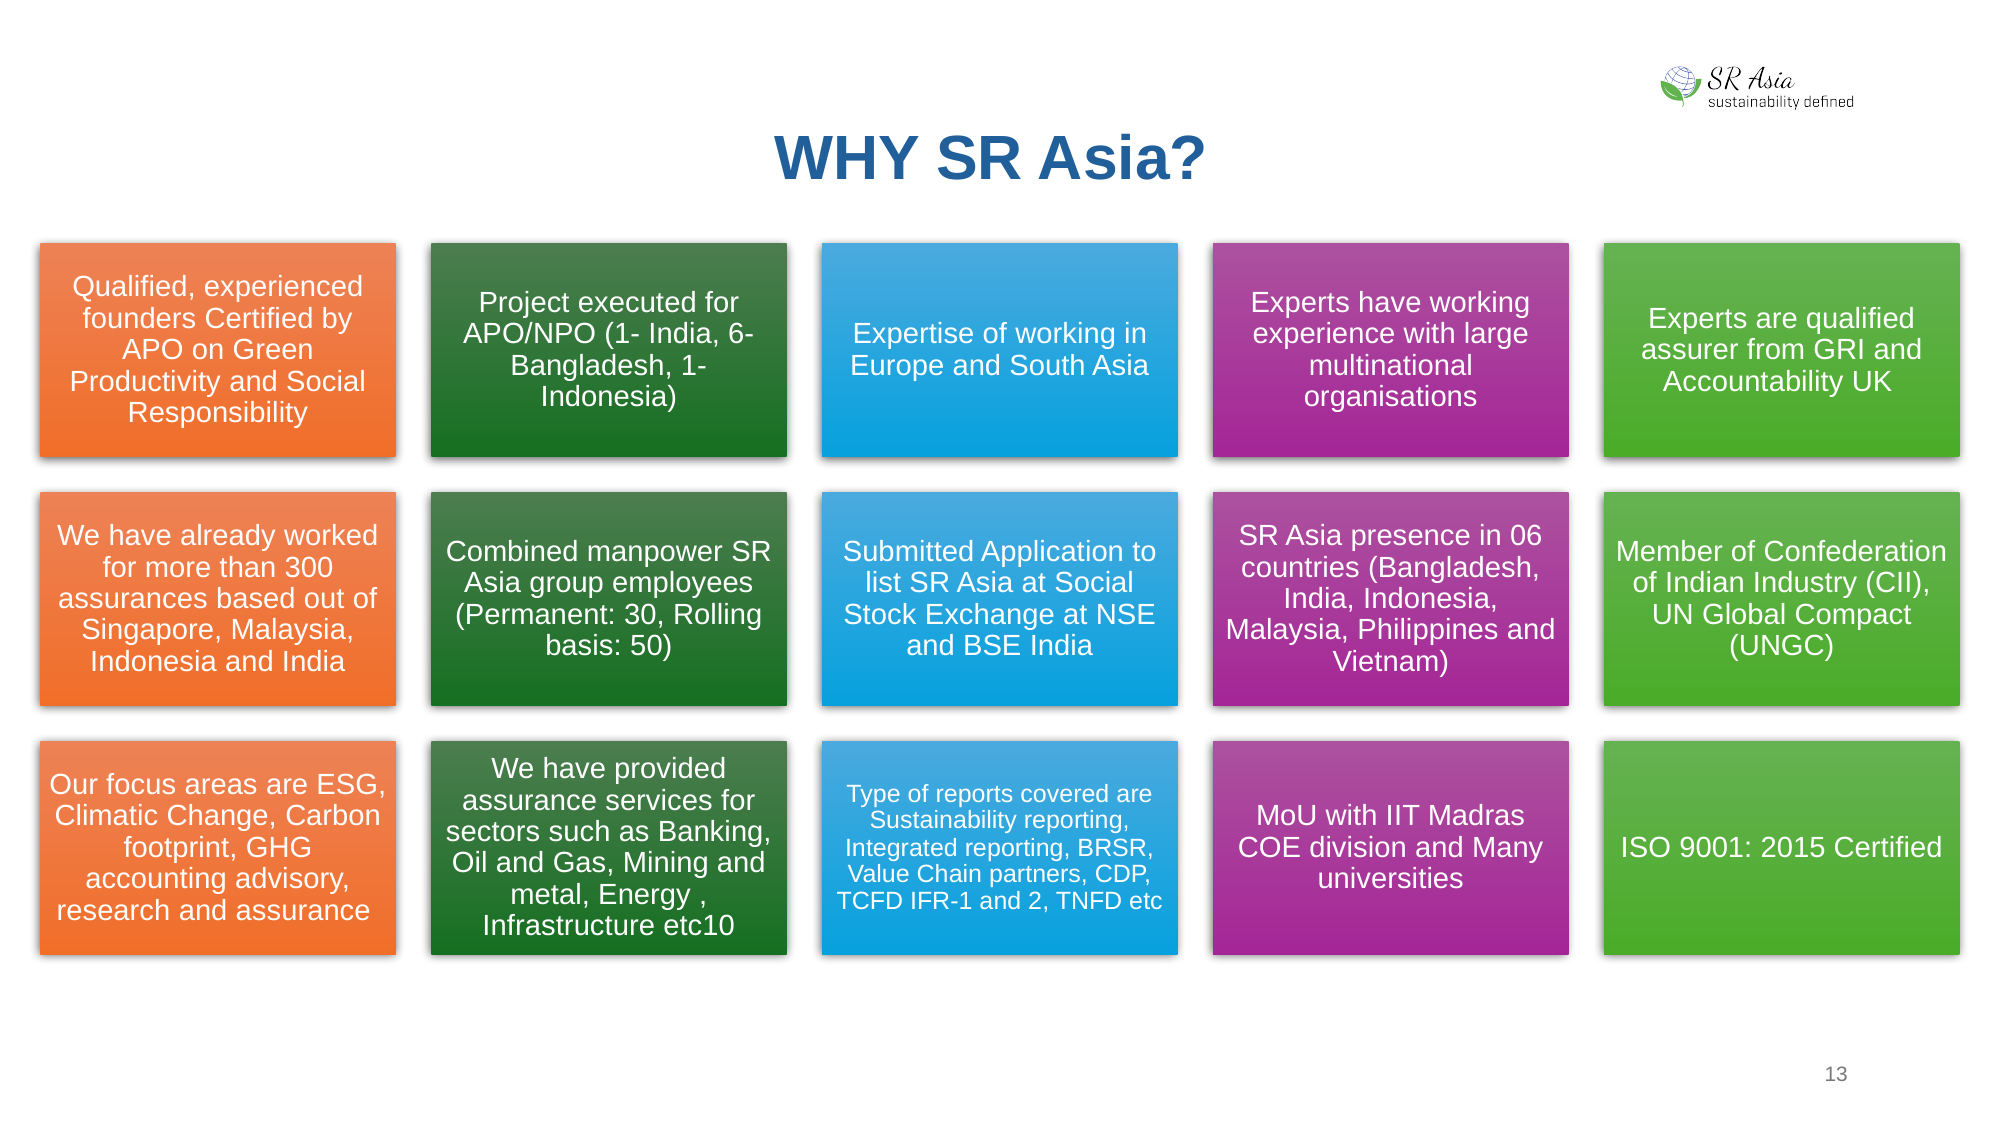

# WHY SR Asia?
Qualified, experienced founders Certified by APO on Green Productivity and Social Responsibility
Project executed for APO/NPO (1- India, 6- Bangladesh, 1- Indonesia)
Expertise of working in Europe and South Asia
Experts have working experience with large multinational organisations
Experts are qualified assurer from GRI and Accountability UK
We have already worked for more than 300 assurances based out of Singapore, Malaysia, Indonesia and India
Combined manpower SR Asia group employees (Permanent: 30, Rolling basis: 50)
Submitted Application to list SR Asia at Social Stock Exchange at NSE and BSE India
SR Asia presence in 06 countries (Bangladesh, India, Indonesia, Malaysia, Philippines and Vietnam)
Member of Confederation of Indian Industry (CII), UN Global Compact (UNGC)
Our focus areas are ESG, Climatic Change, Carbon footprint, GHG accounting advisory, research and assurance
We have provided assurance services for sectors such as Banking, Oil and Gas, Mining and metal, Energy , Infrastructure etc10
Type of reports covered are Sustainability reporting, Integrated reporting, BRSR, Value Chain partners, CDP, TCFD IFR-1 and 2, TNFD etc
MoU with IIT Madras COE division and Many universities
ISO 9001: 2015 Certified

13